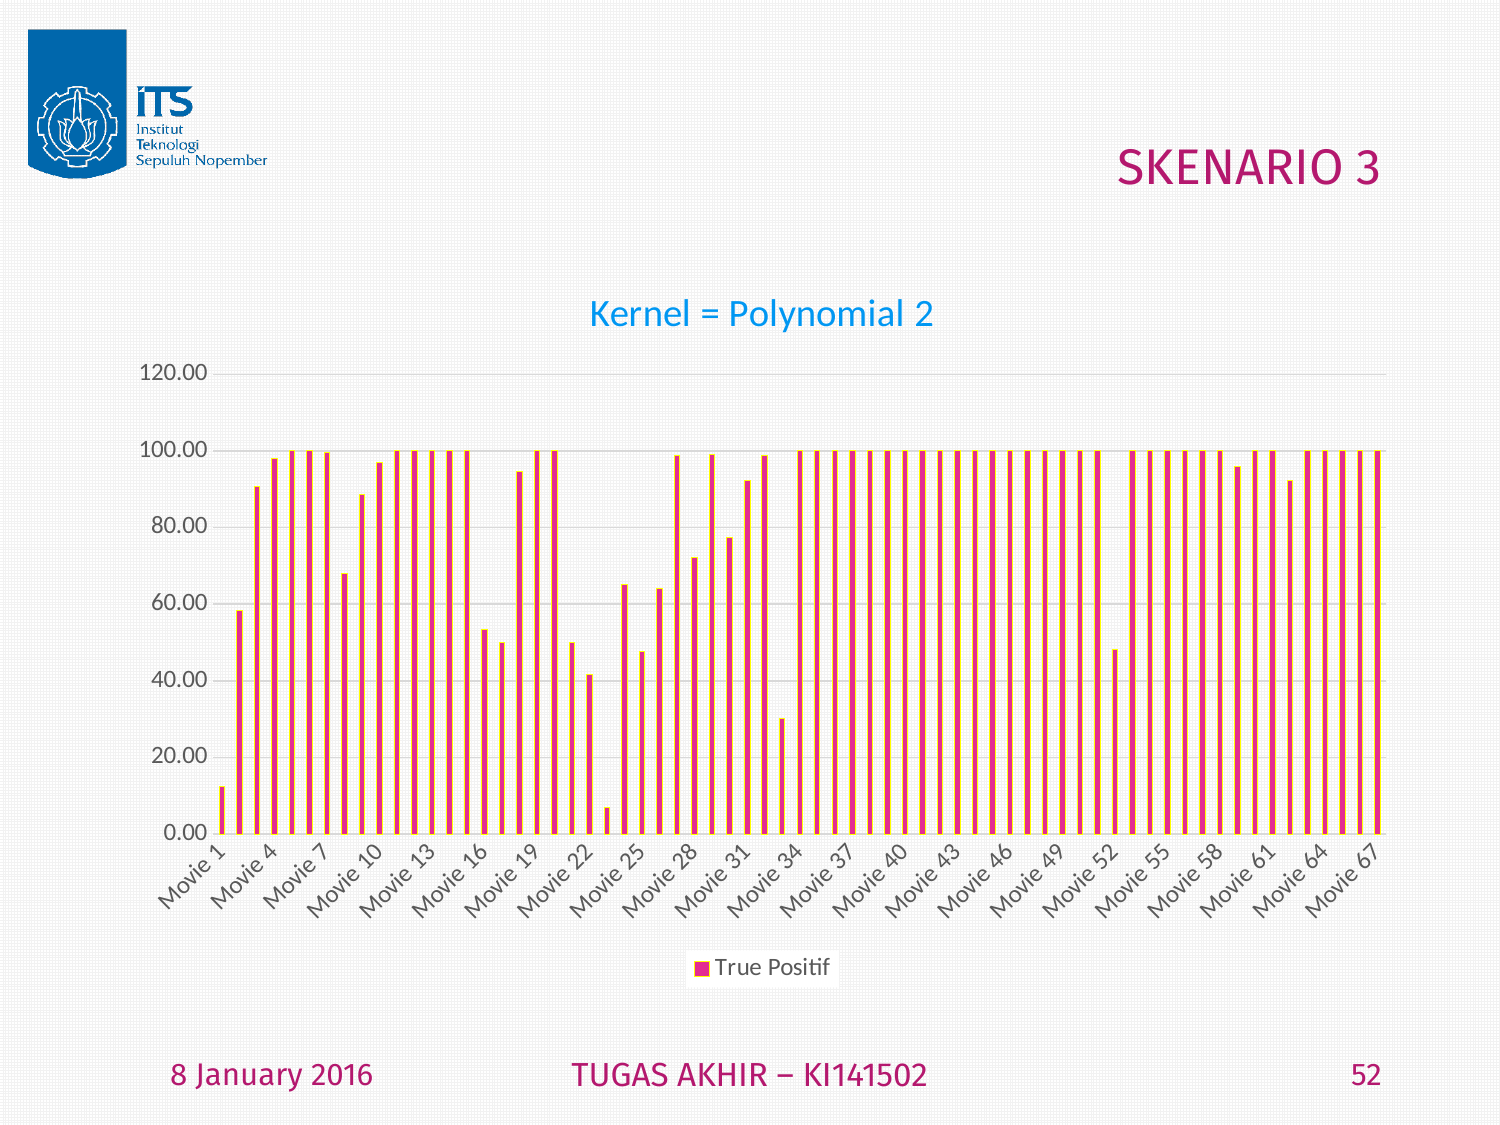

# SKENARIO 3

### Chart: Kernel = Polynomial 2

| Category | True Positif |
|---|---|
| Movie 1 | 12.5 |
| Movie 2 | 58.333333333333336 |
| Movie 3 | 90.68627450980392 |
| Movie 4 | 98.0392156862745 |
| Movie 5 | 100.0 |
| Movie 6 | 100.0 |
| Movie 7 | 99.50980392156863 |
| Movie 8 | 68.13725490196079 |
| Movie 9 | 88.72549019607843 |
| Movie 10 | 96.96969696969697 |
| Movie 11 | 100.0 |
| Movie 12 | 100.0 |
| Movie 13 | 100.0 |
| Movie 14 | 100.0 |
| Movie 15 | 100.0 |
| Movie 16 | 53.431372549019606 |
| Movie 17 | 50.0 |
| Movie 18 | 94.6078431372549 |
| Movie 19 | 100.0 |
| Movie 20 | 100.0 |
| Movie 21 | 50.0 |
| Movie 22 | 41.66666666666667 |
| Movie 23 | 6.862745098039216 |
| Movie 24 | 65.19607843137256 |
| Movie 25 | 47.549019607843135 |
| Movie 26 | 64.19753086419753 |
| Movie 27 | 98.76543209876543 |
| Movie 28 | 72.18934911242604 |
| Movie 29 | 99.01960784313727 |
| Movie 30 | 77.45098039215686 |
| Movie 31 | 92.36111111111111 |
| Movie 32 | 98.81656804733728 |
| Movie 33 | 30.17751479289941 |
| Movie 34 | 100.0 |
| Movie 35 | 100.0 |
| Movie 36 | 100.0 |
| Movie 37 | 100.0 |
| Movie 38 | 100.0 |
| Movie 39 | 100.0 |
| Movie 40 | 100.0 |
| Movie 41 | 100.0 |
| Movie 42 | 100.0 |
| Movie 43 | 100.0 |
| Movie 44 | 100.0 |
| Movie 45 | 100.0 |
| Movie 46 | 100.0 |
| Movie 47 | 100.0 |
| Movie 48 | 100.0 |
| Movie 49 | 100.0 |
| Movie 50 | 100.0 |
| Movie 51 | 100.0 |
| Movie 52 | 48.14814814814815 |
| Movie 53 | 100.0 |
| Movie 54 | 100.0 |
| Movie 55 | 100.0 |
| Movie 56 | 100.0 |
| Movie 57 | 100.0 |
| Movie 58 | 100.0 |
| Movie 59 | 95.85798816568047 |
| Movie 60 | 100.0 |
| Movie 61 | 100.0 |
| Movie 62 | 92.26519337016575 |
| Movie 63 | 100.0 |
| Movie 64 | 100.0 |
| Movie 65 | 100.0 |
| Movie 66 | 100.0 |
| Movie 67 | 100.0 |
8 January 2016
TUGAS AKHIR – KI141502
52